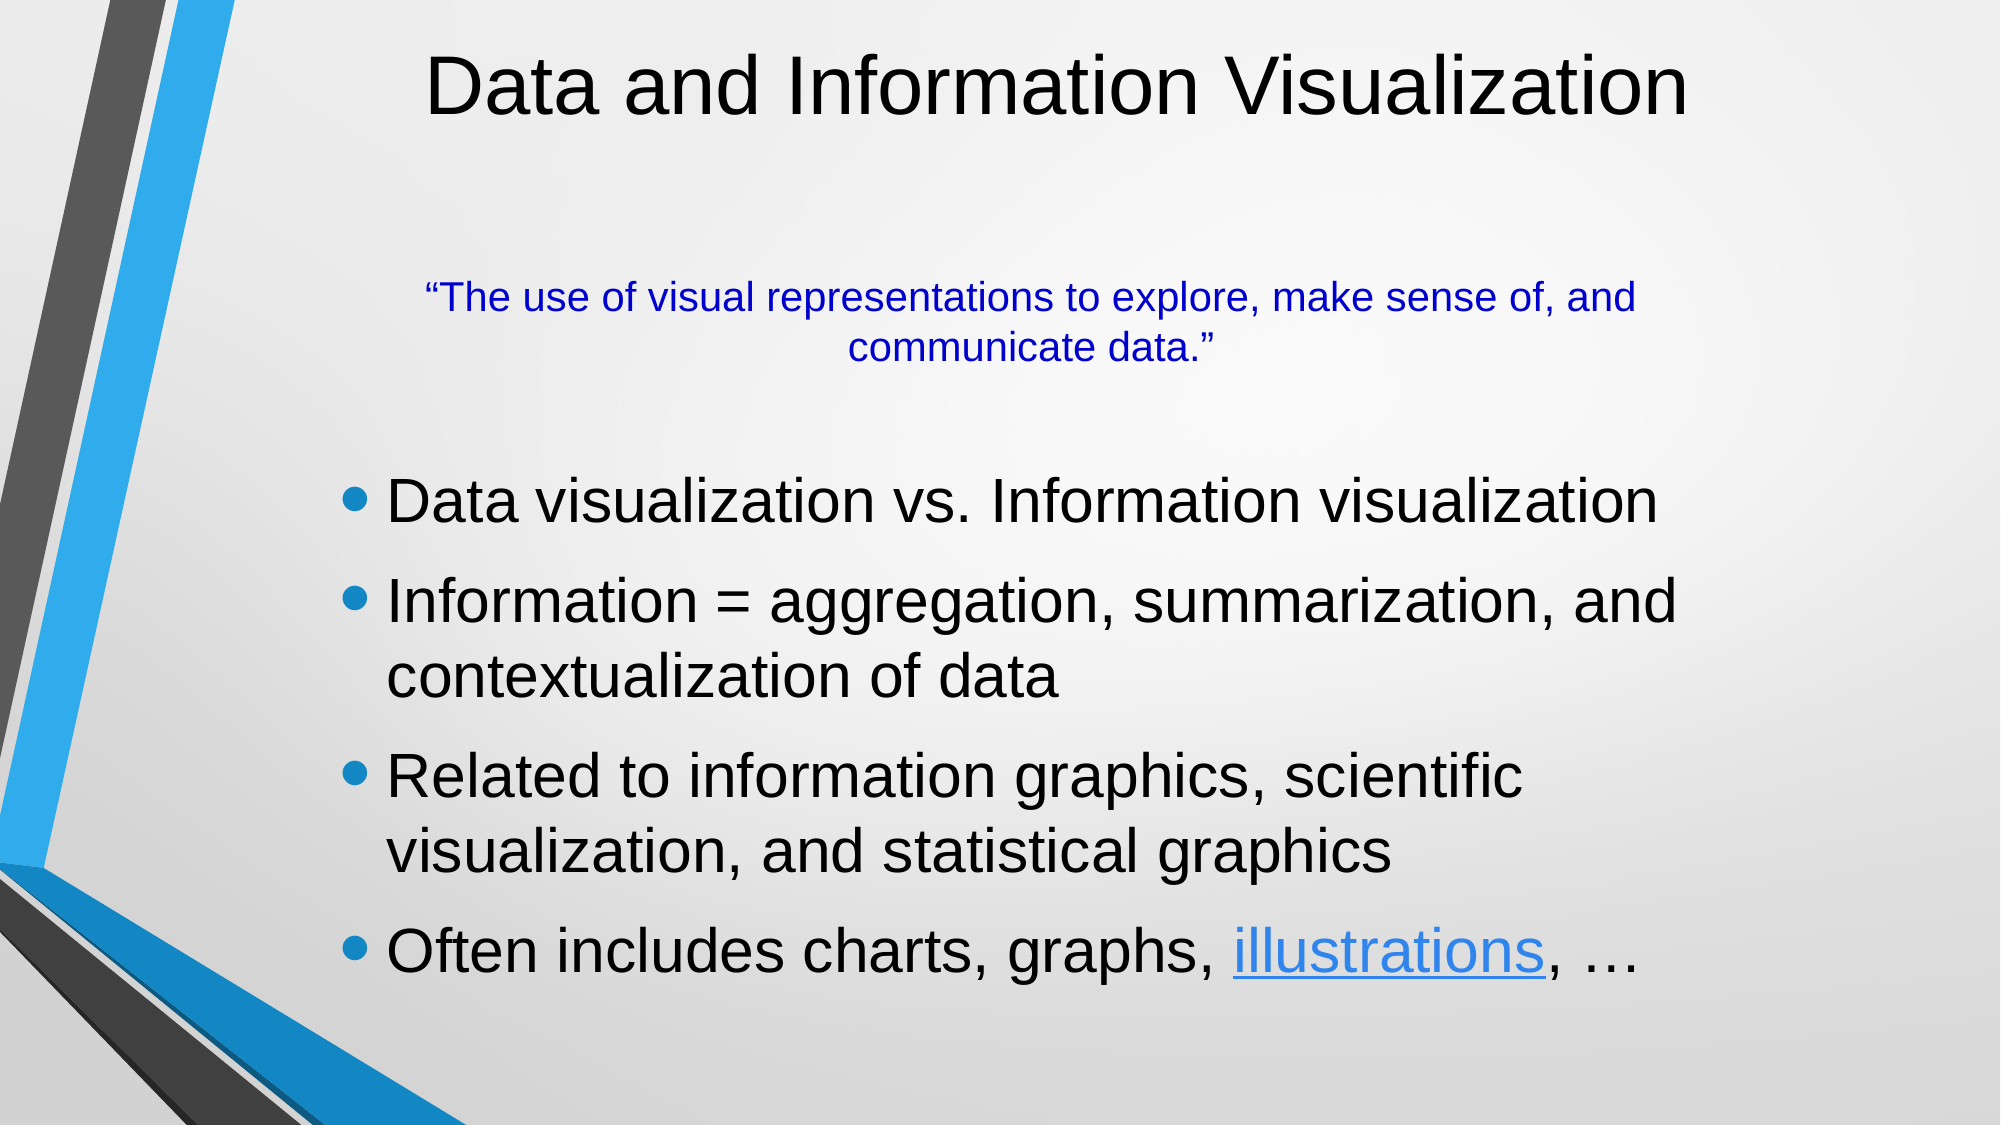

# Data and Information Visualization
“The use of visual representations to explore, make sense of, and communicate data.”

Data visualization vs. Information visualization
Information = aggregation, summarization, and contextualization of data
Related to information graphics, scientific visualization, and statistical graphics
Often includes charts, graphs, illustrations, …